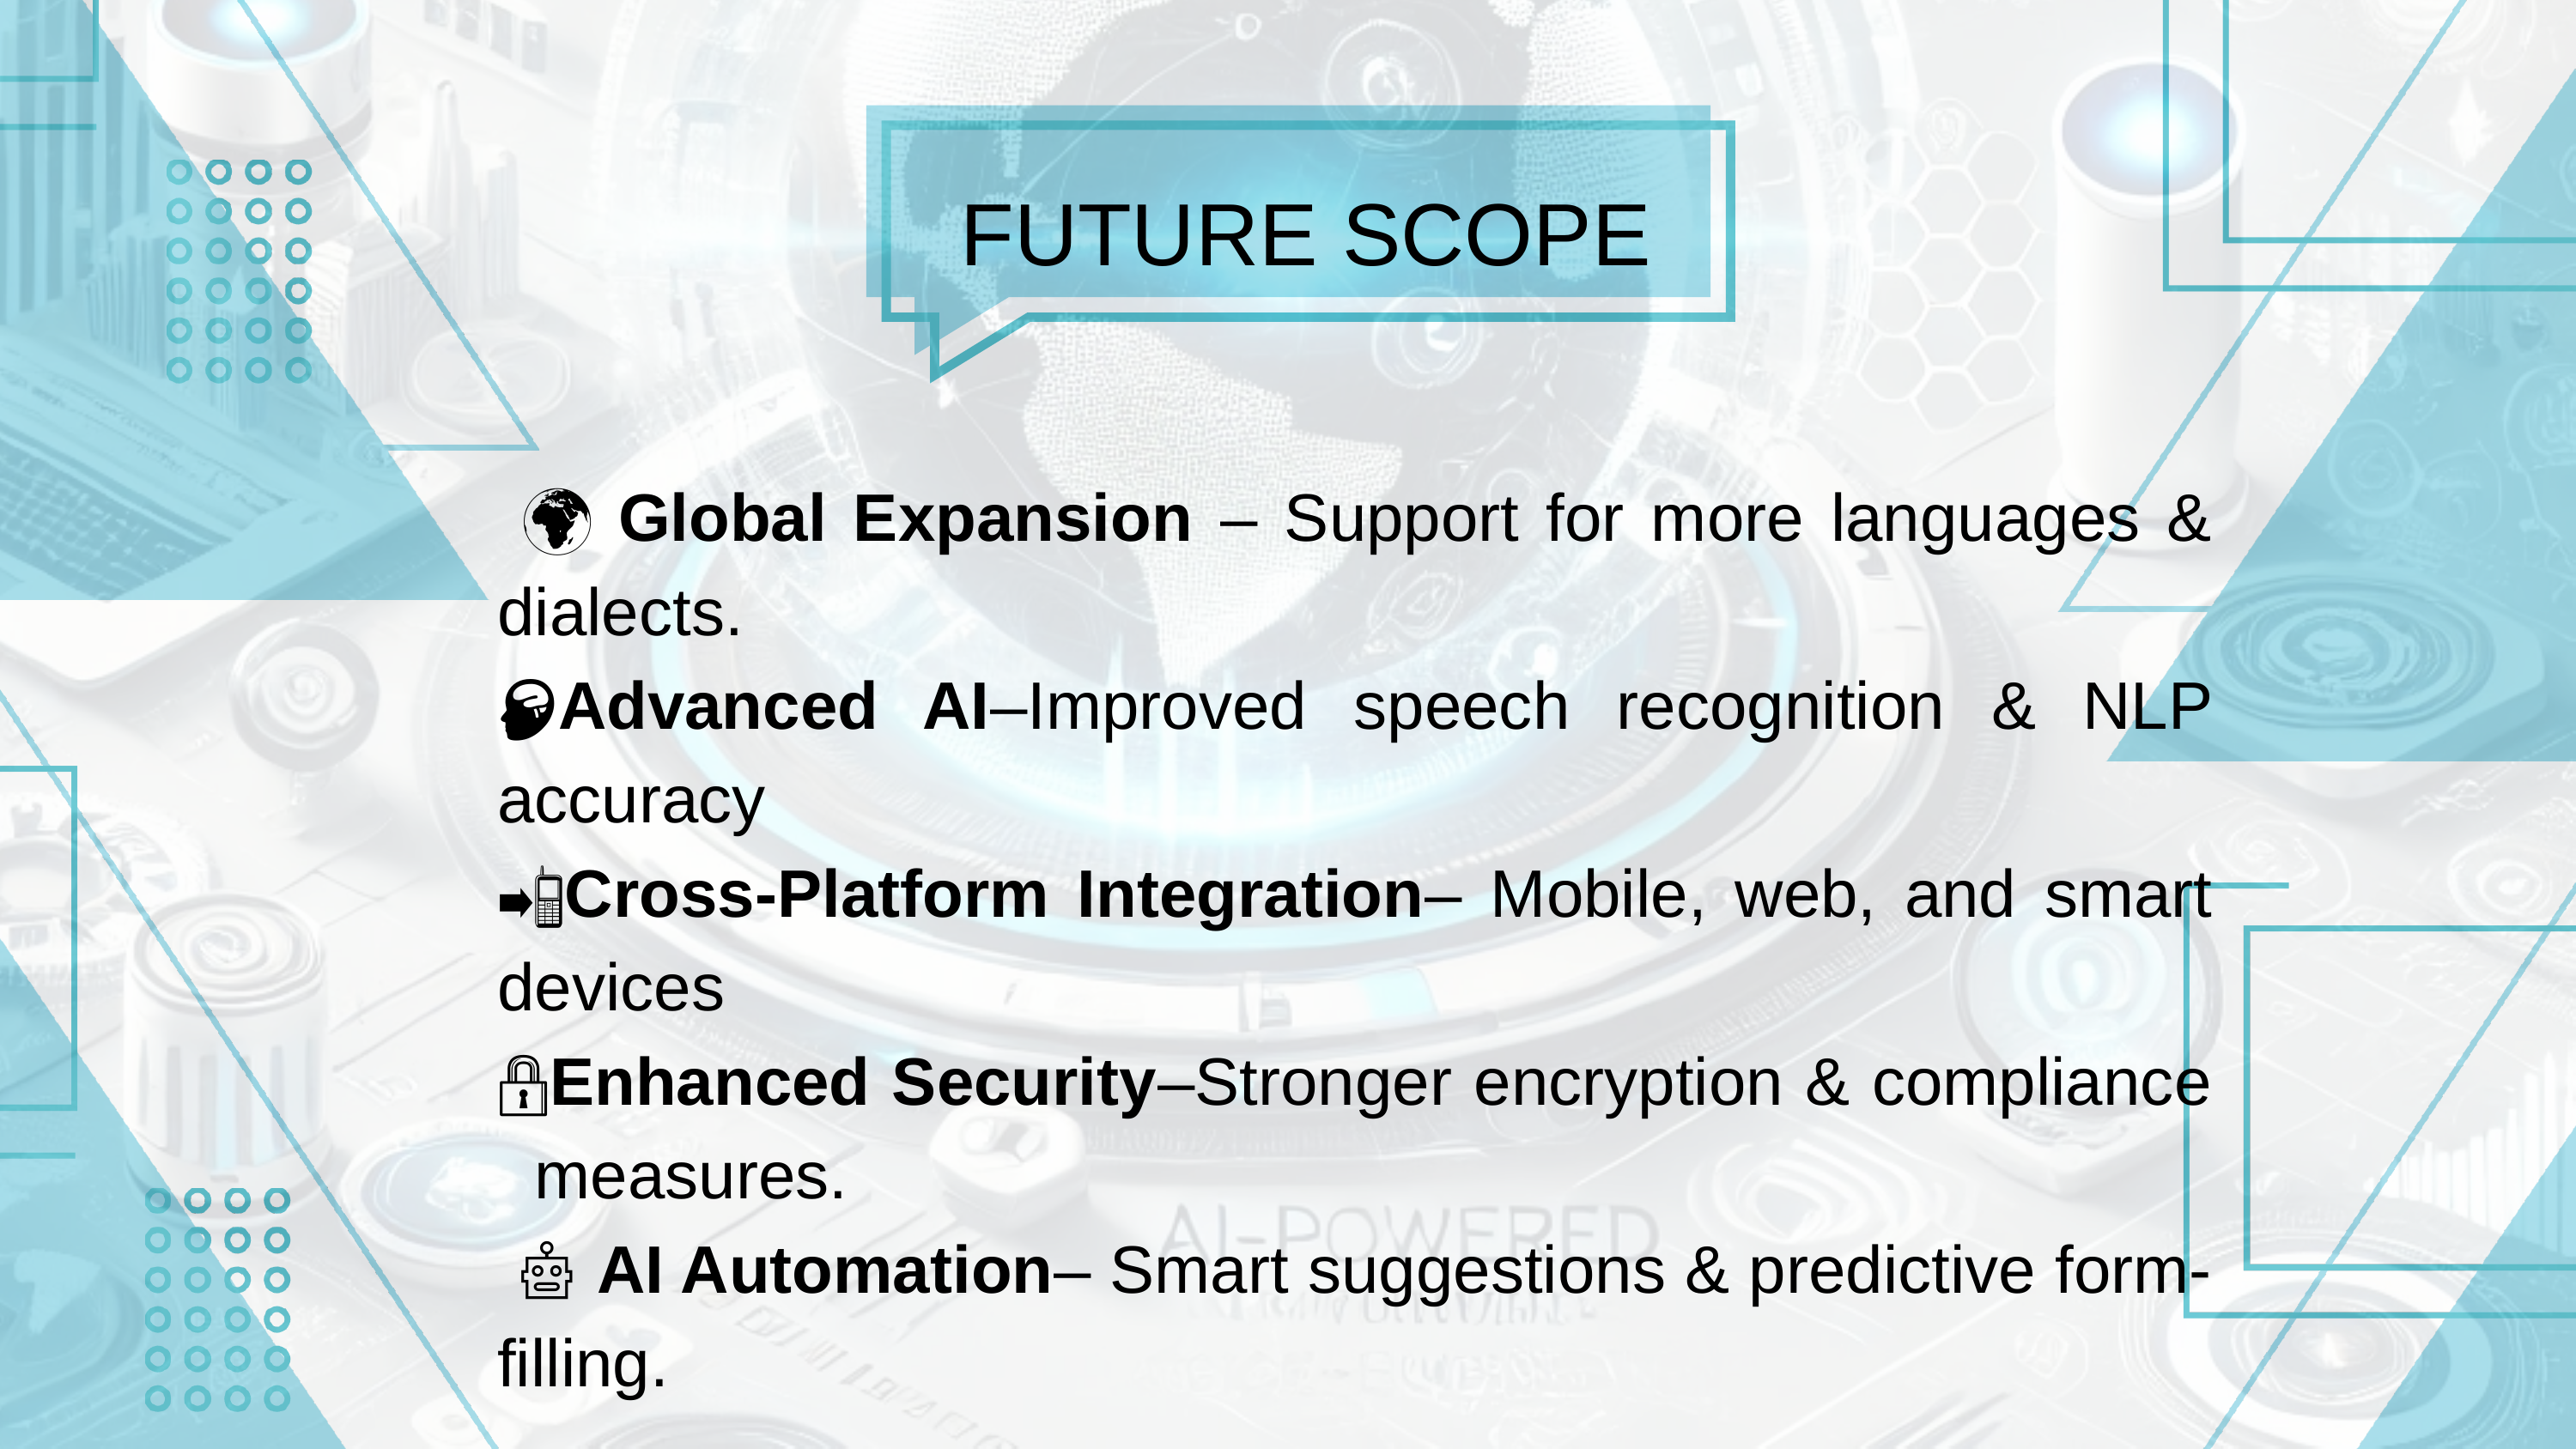

FUTURE SCOPE
 🌍 Global Expansion – Support for more languages & dialects.
🧠Advanced AI–Improved speech recognition & NLP accuracy
📲Cross-Platform Integration– Mobile, web, and smart devices
🔒Enhanced Security–Stronger encryption & compliance   measures.
 🤖 AI Automation– Smart suggestions & predictive form-filling.